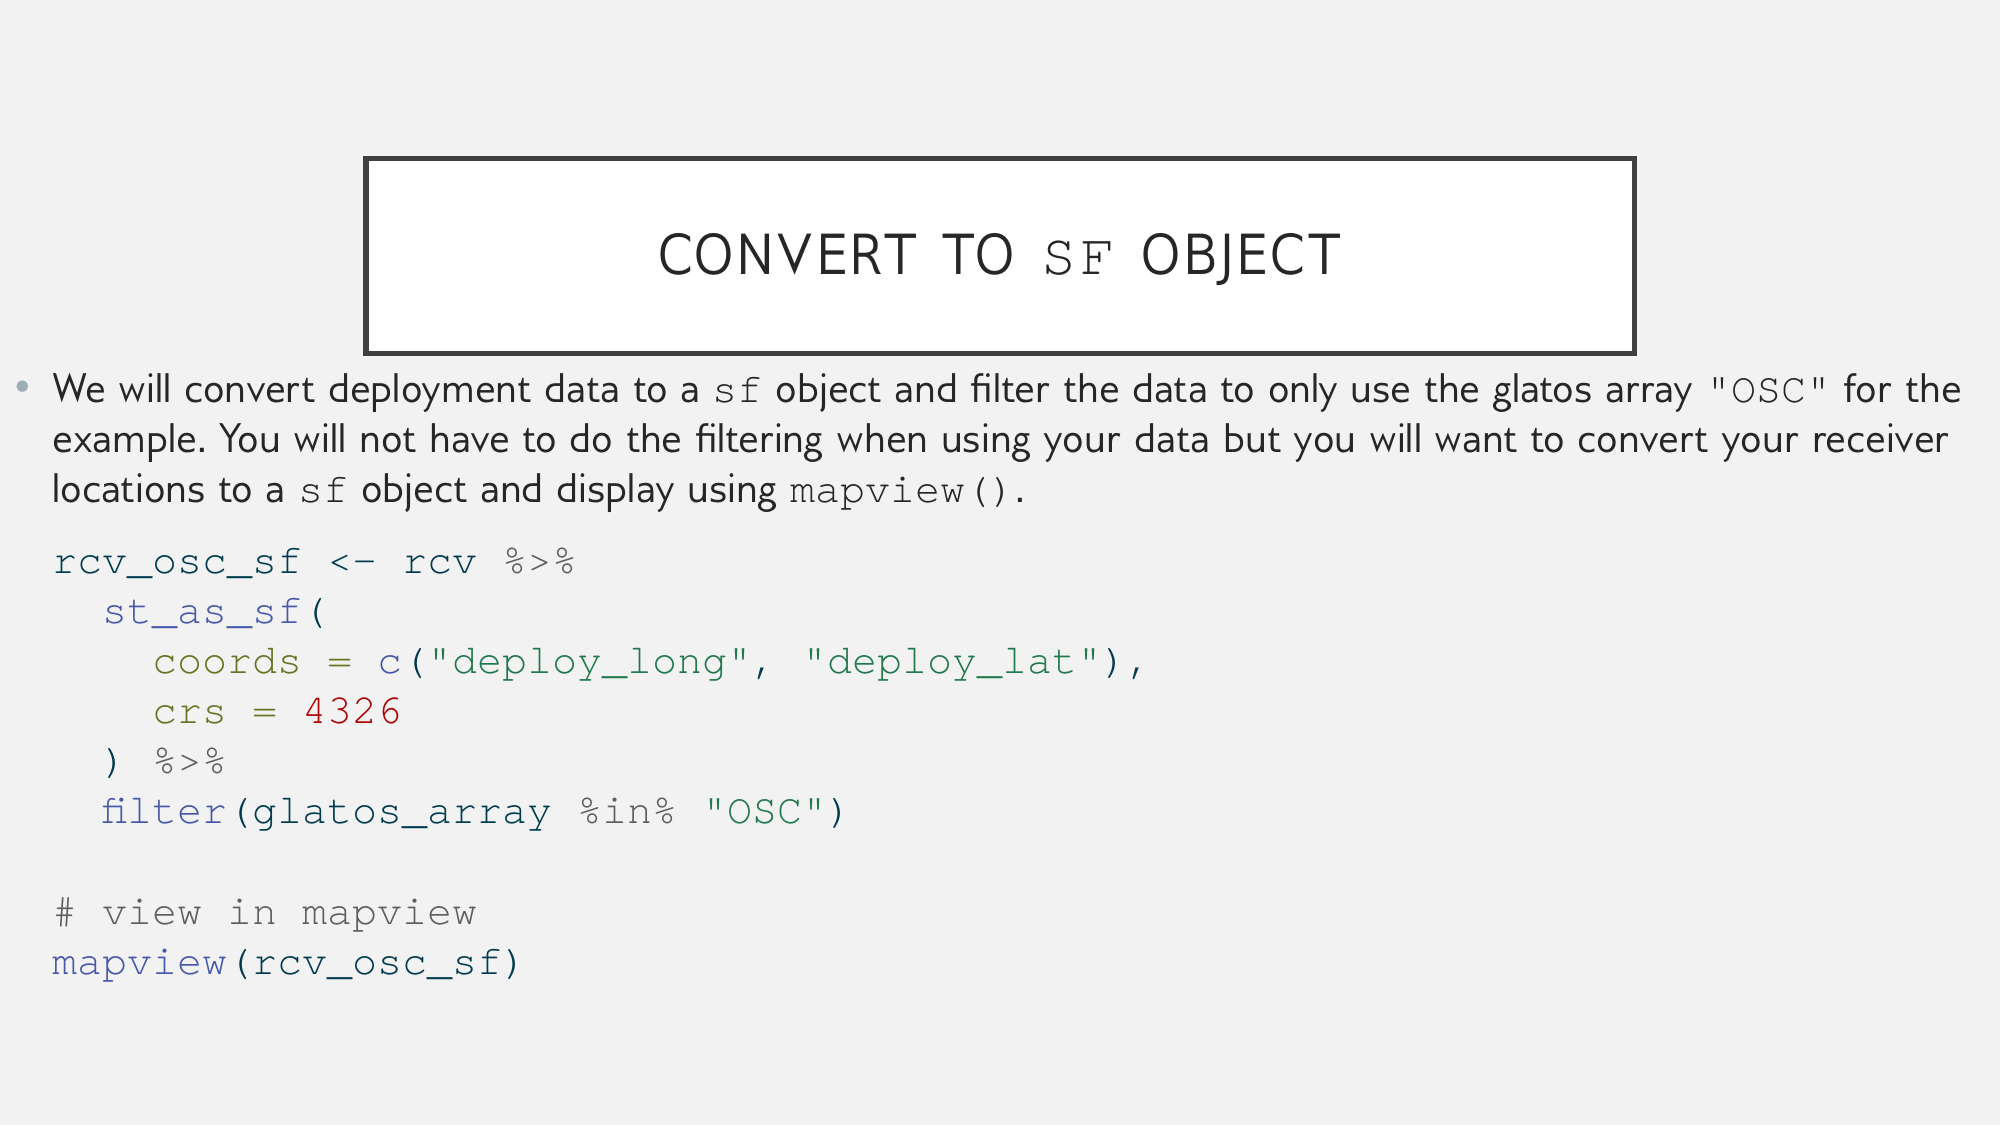

# Convert to sf object
We will convert deployment data to a sf object and filter the data to only use the glatos array "OSC" for the example. You will not have to do the filtering when using your data but you will want to convert your receiver locations to a sf object and display using mapview().
rcv_osc_sf <- rcv %>%
  st_as_sf(
    coords = c("deploy_long", "deploy_lat"),
    crs = 4326
  ) %>%
  filter(glatos_array %in% "OSC")
# view in mapview
mapview(rcv_osc_sf)